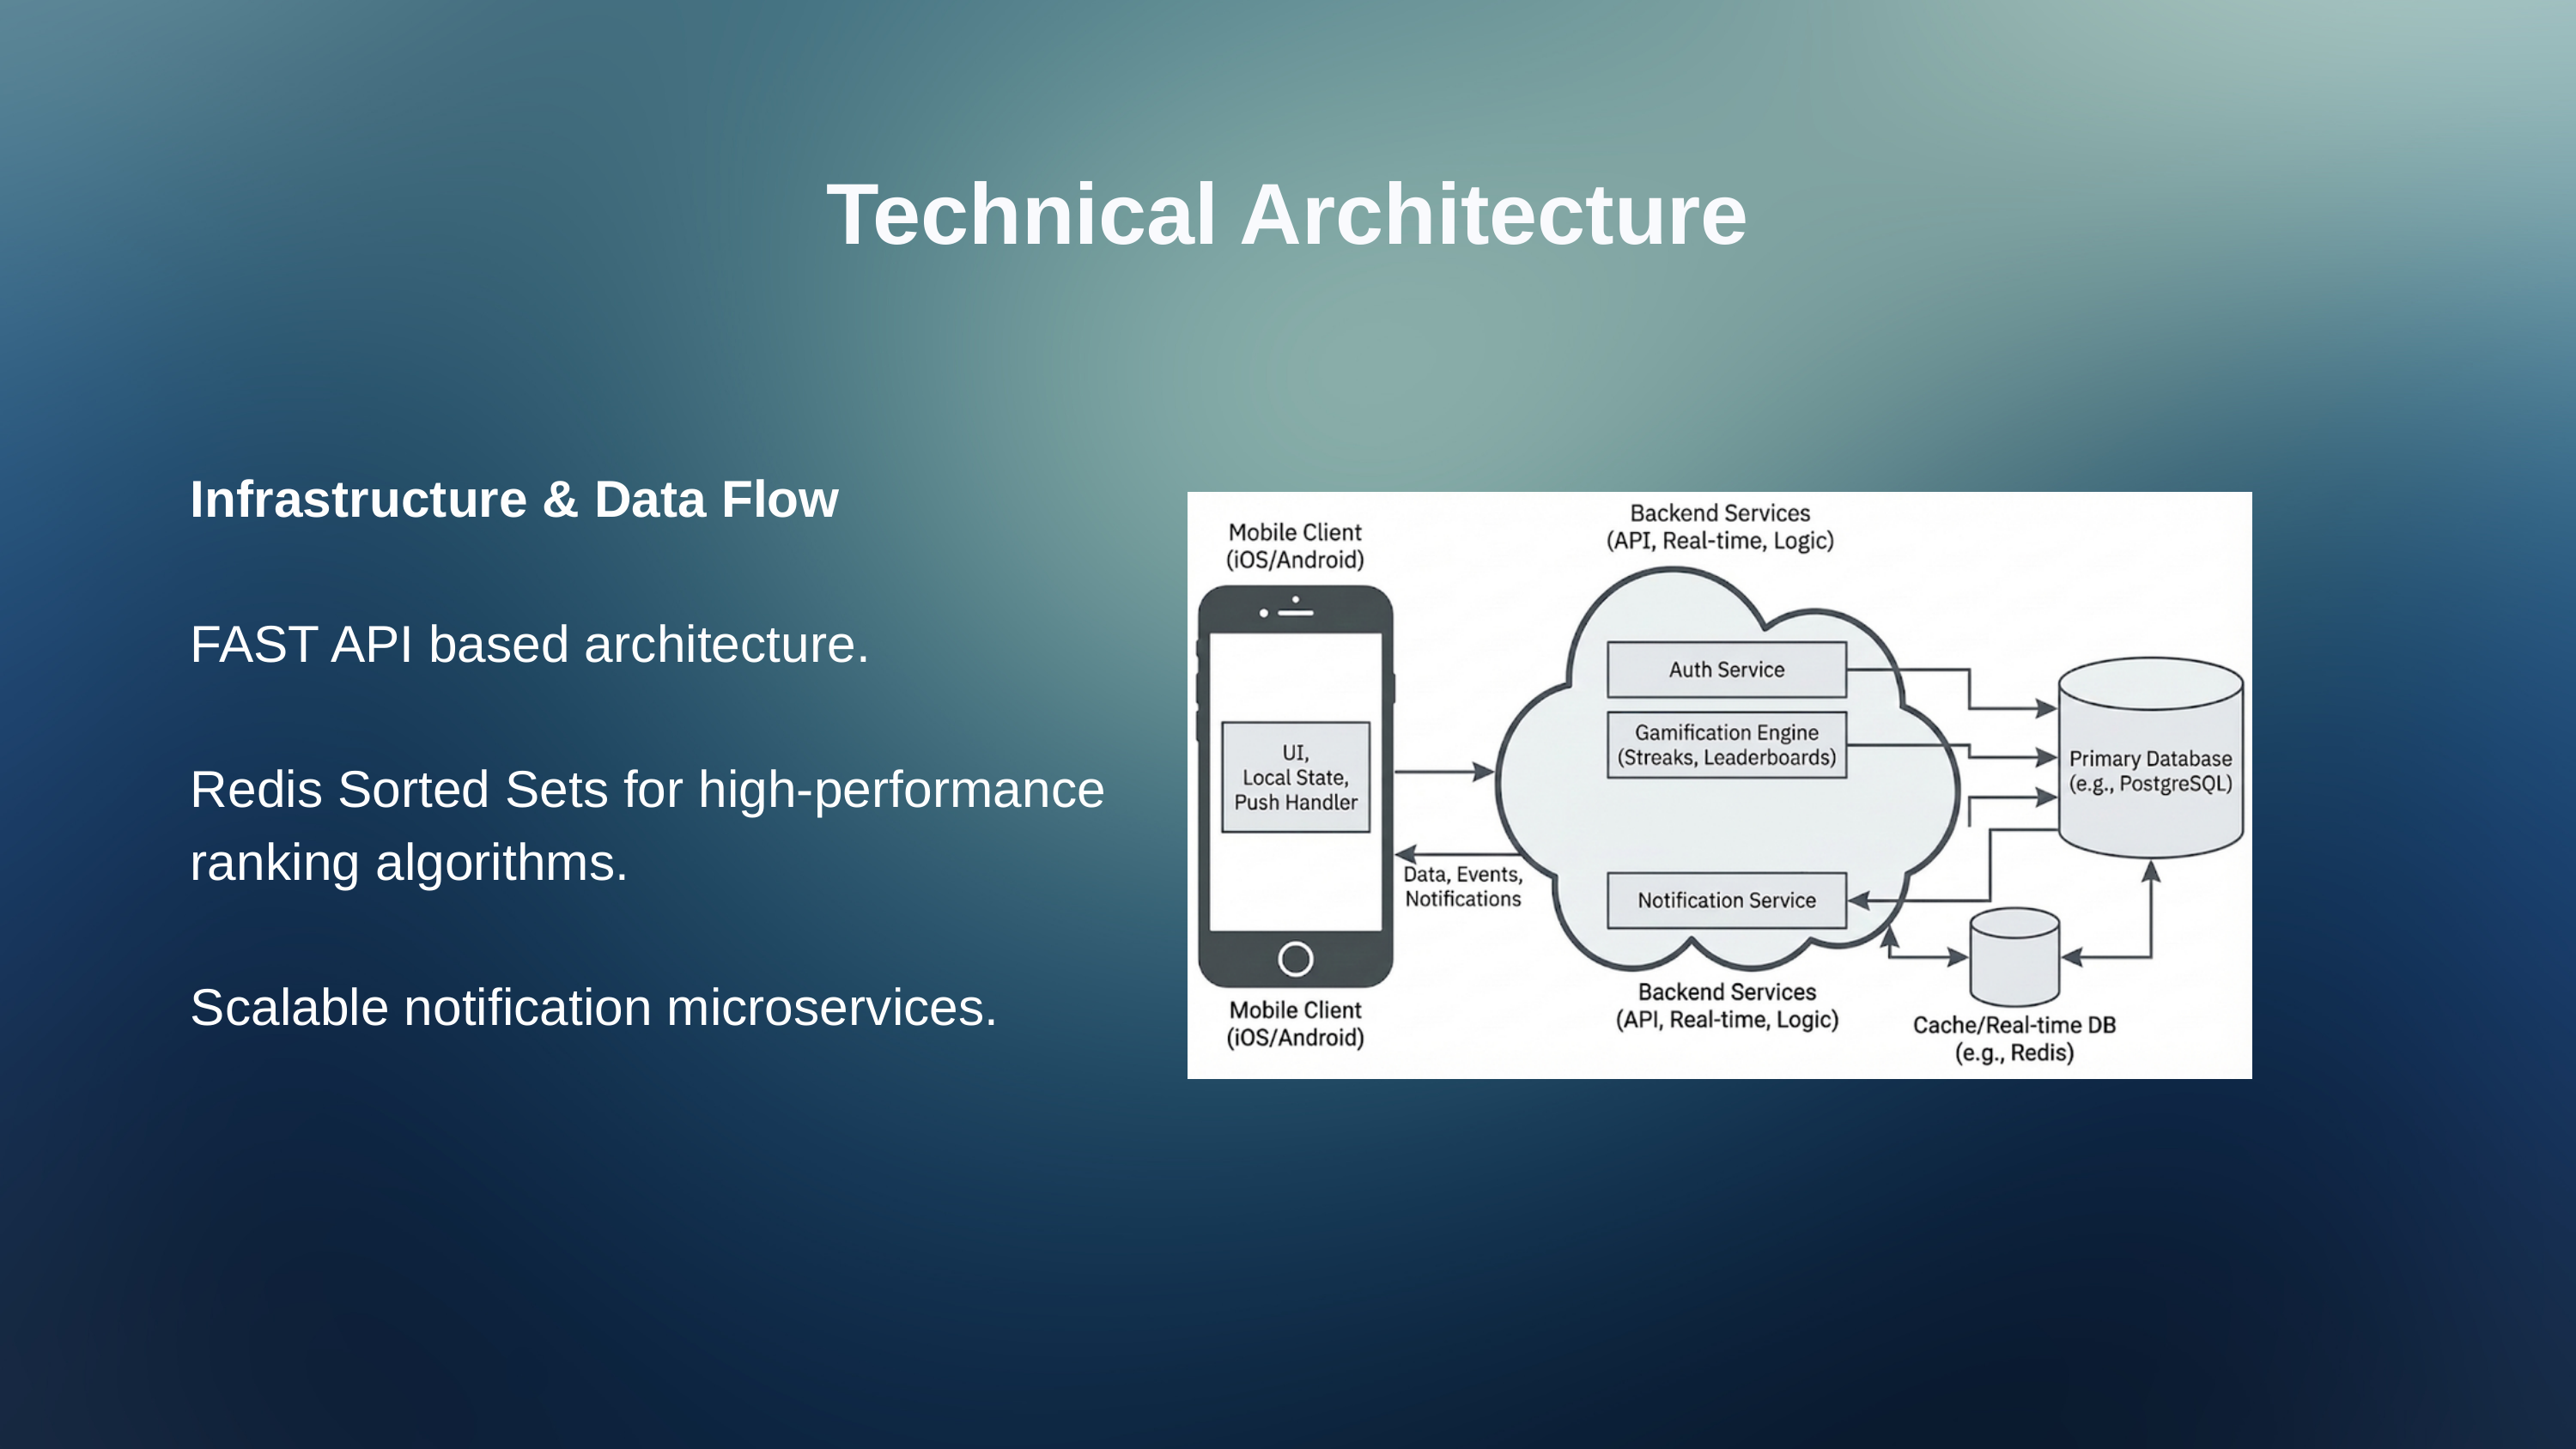

Technical Architecture
Infrastructure & Data Flow

FAST API based architecture.

Redis Sorted Sets for high-performance ranking algorithms.

Scalable notification microservices.